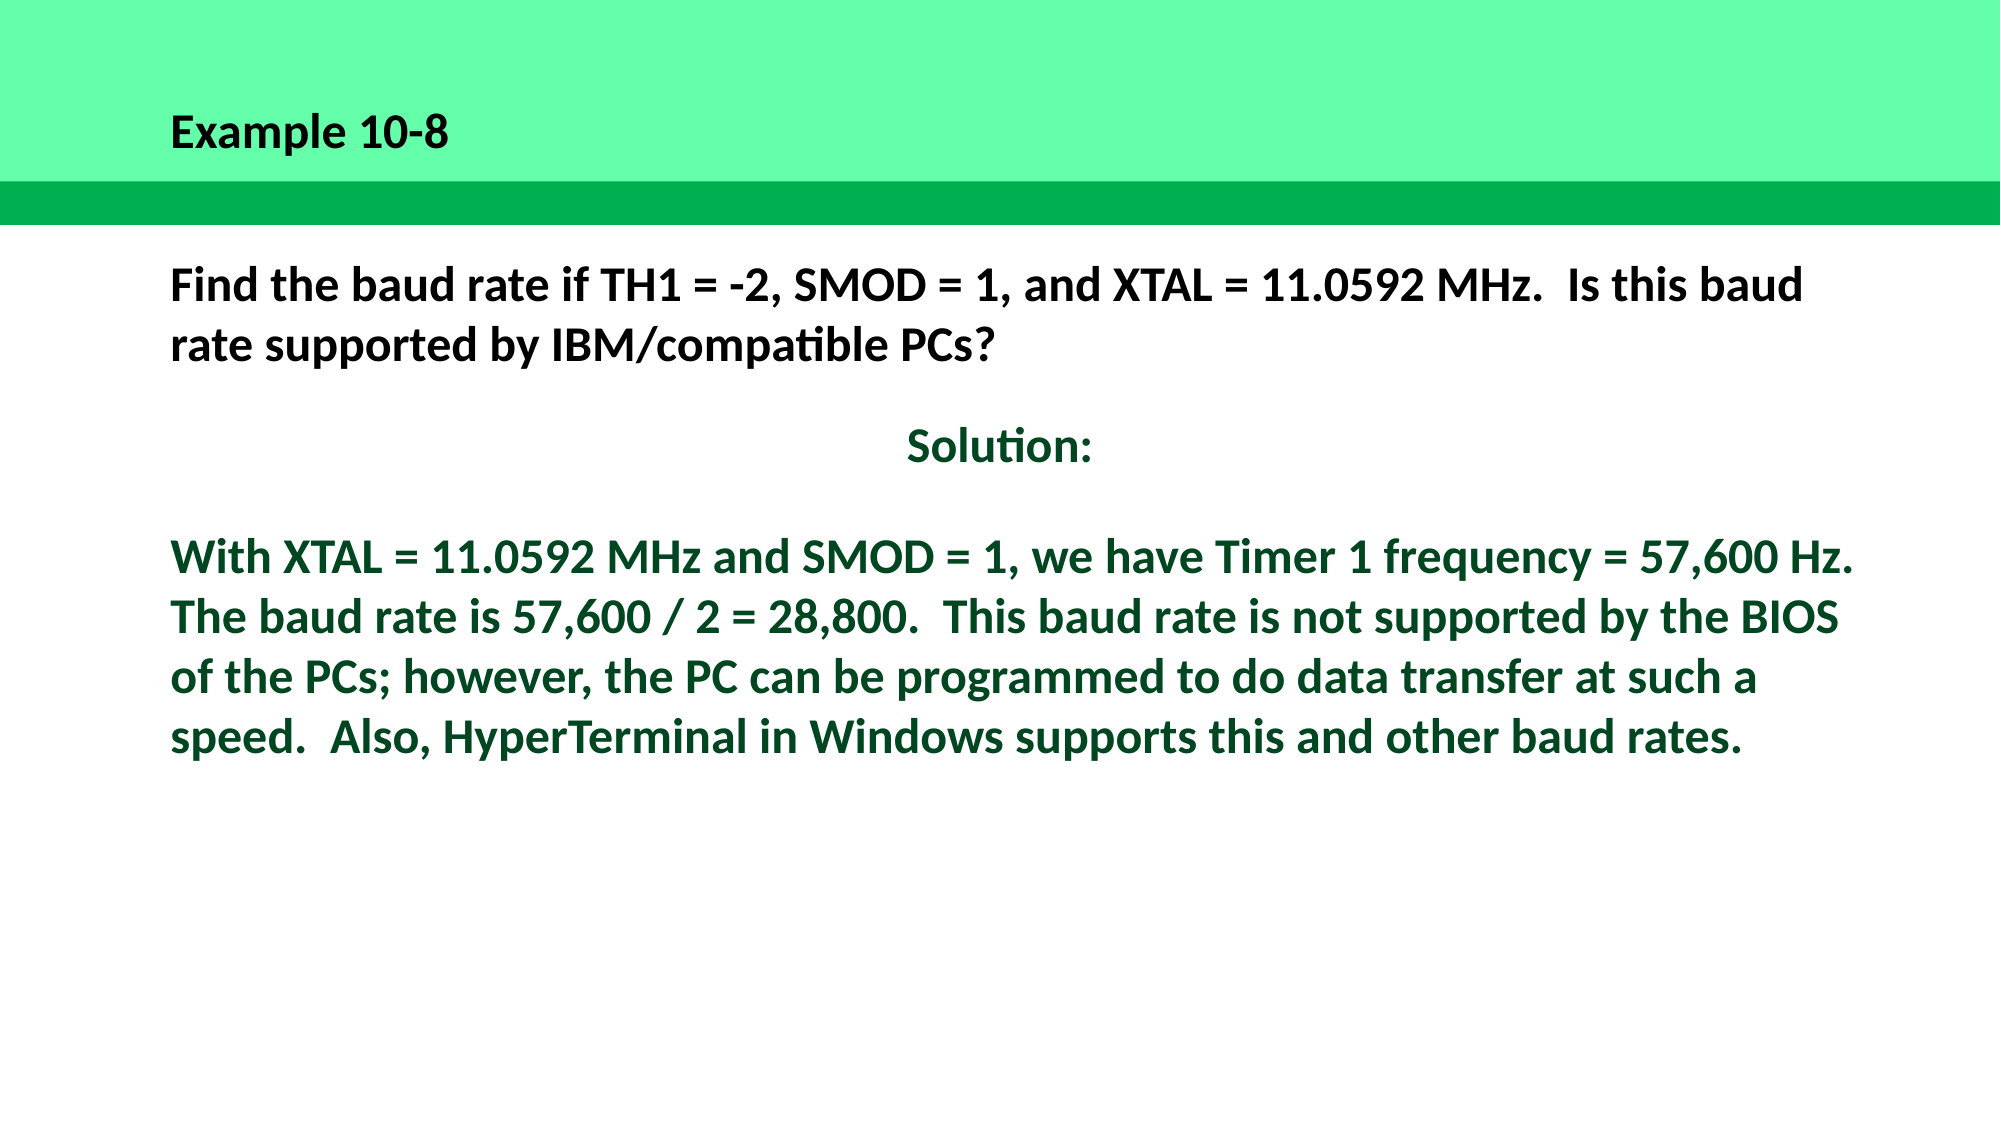

Example 10-8
Find the baud rate if TH1 = -2, SMOD = 1, and XTAL = 11.0592 MHz.  Is this baud rate supported by IBM/compatible PCs?
Solution:
With XTAL = 11.0592 MHz and SMOD = 1, we have Timer 1 frequency = 57,600 Hz.  The baud rate is 57,600 / 2 = 28,800.  This baud rate is not supported by the BIOS of the PCs; however, the PC can be programmed to do data transfer at such a speed.  Also, HyperTerminal in Windows supports this and other baud rates.